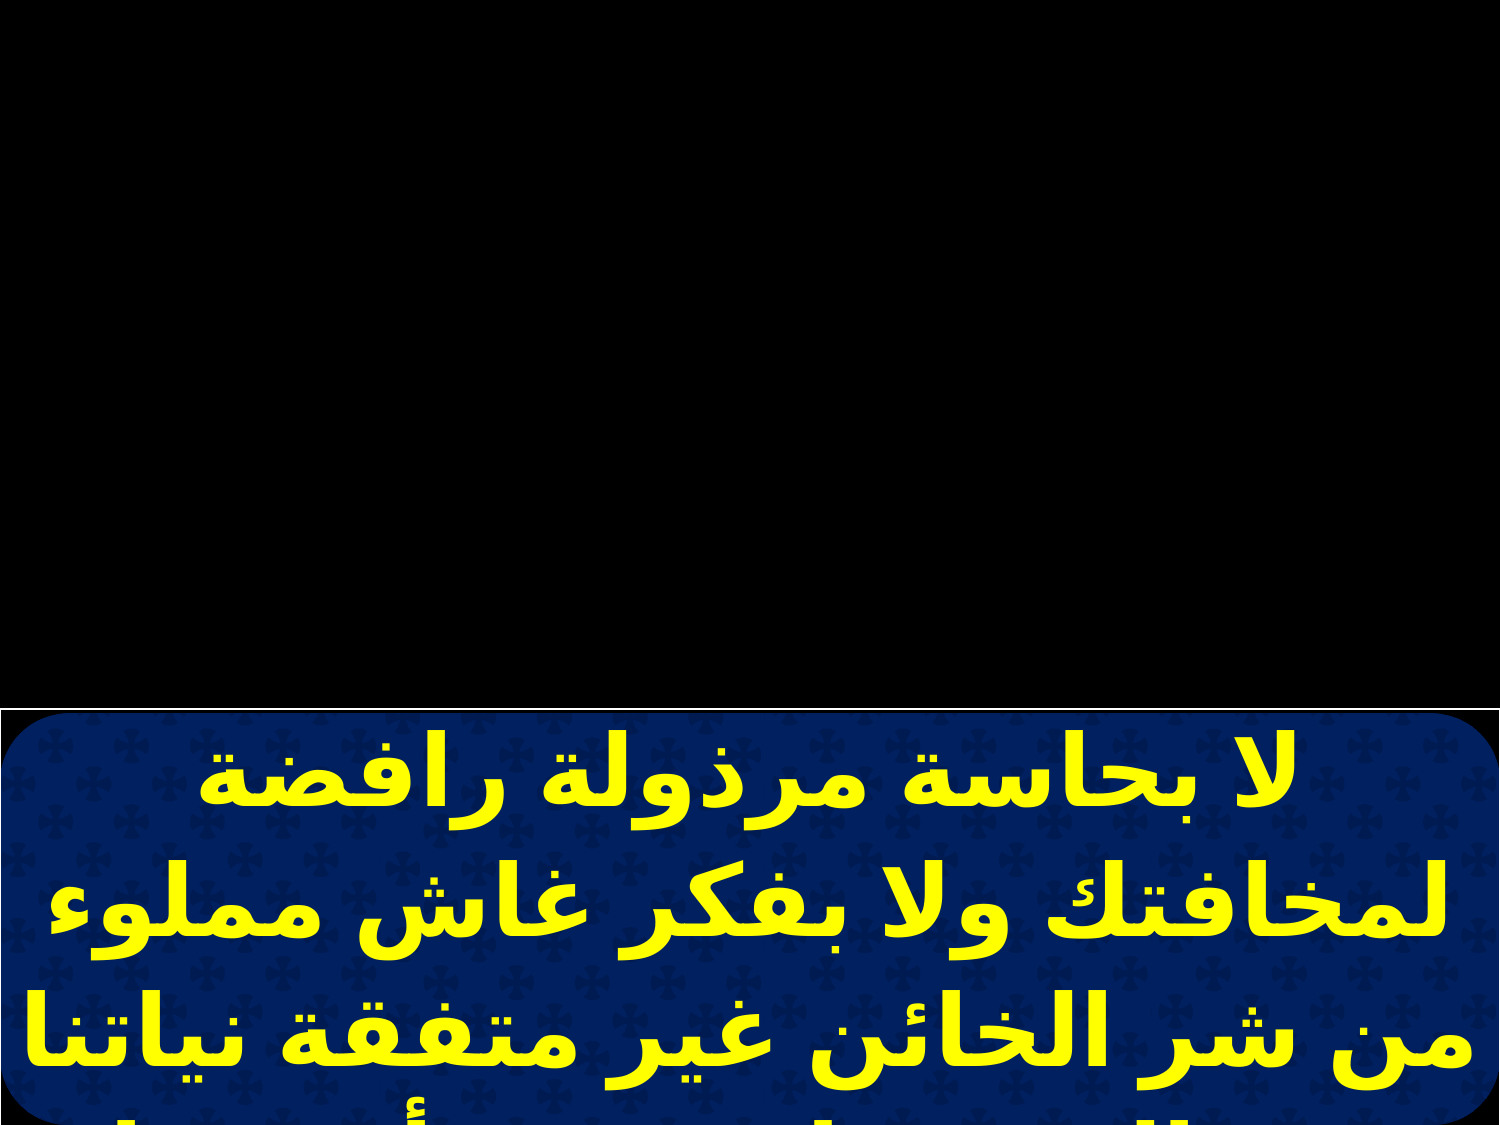

| لا بحاسة مرذولة رافضة لمخافتك ولا بفكر غاش مملوء من شر الخائن غير متفقة نياتنا في الخبث بل برغبة أنفسنا وتهليل قلوبنا |
| --- |